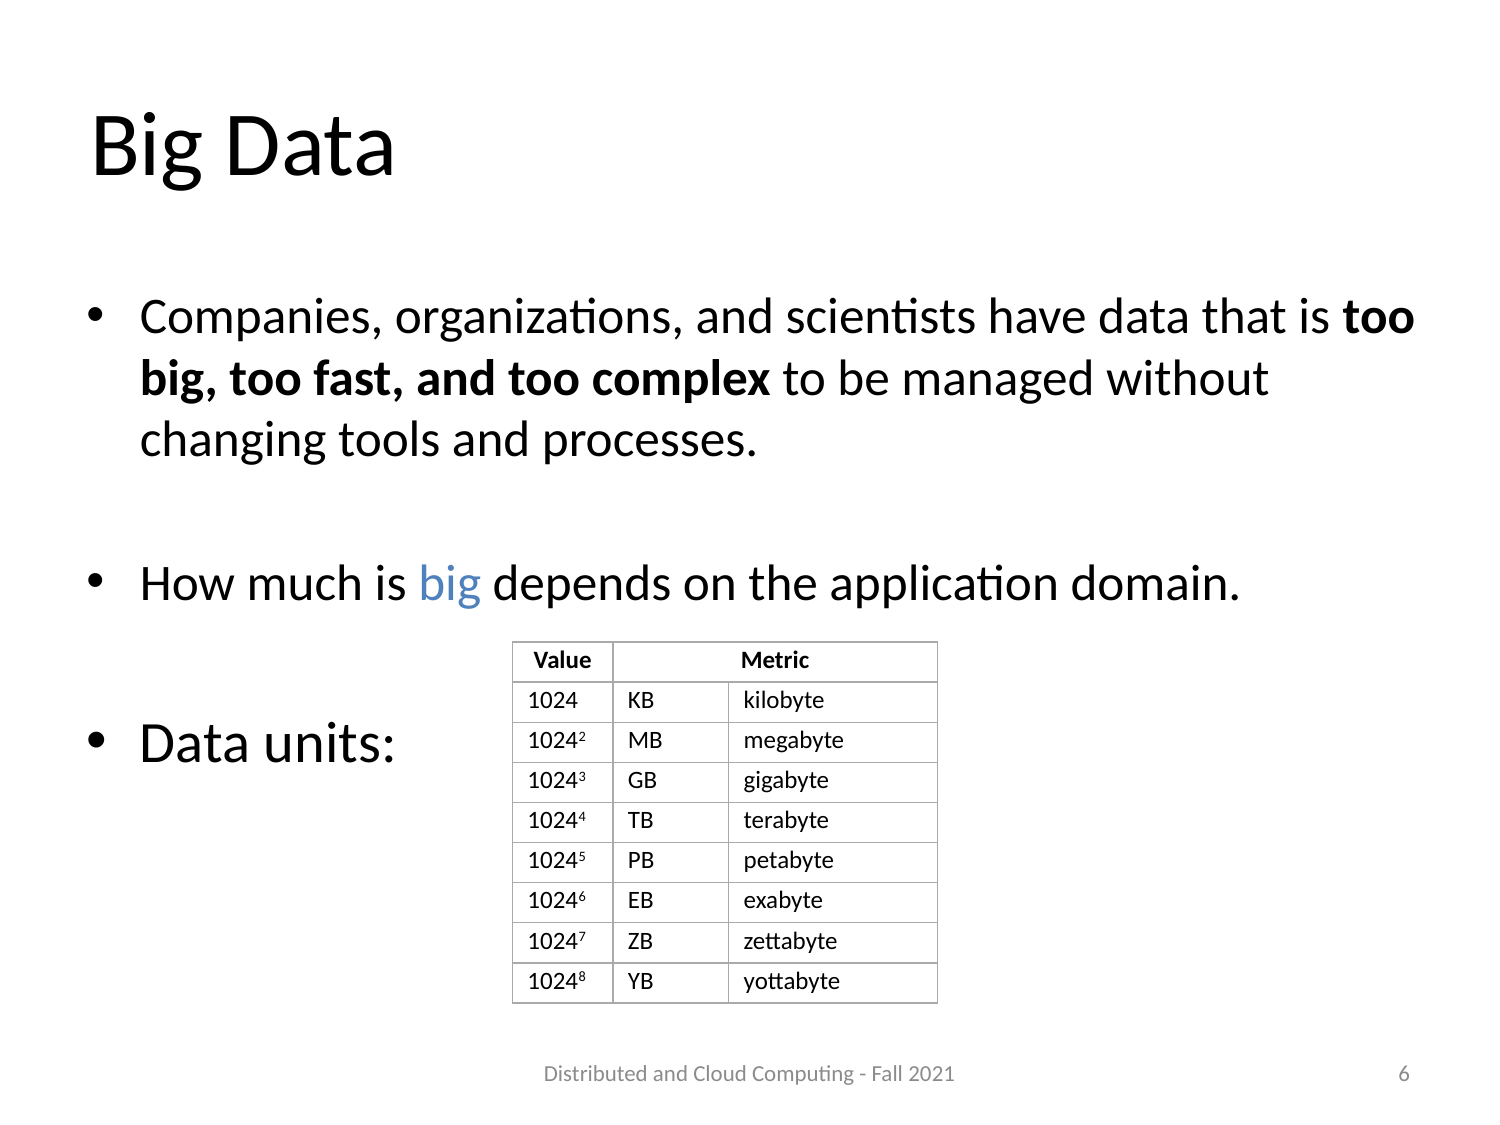

# Big Data
Companies, organizations, and scientists have data that is too big, too fast, and too complex to be managed without changing tools and processes.

How much is big depends on the application domain.

Data units:
| Value | Metric |  |
| --- | --- | --- |
| 1024 | KB | kilobyte |
| 10242 | MB | megabyte |
| 10243 | GB | gigabyte |
| 10244 | TB | terabyte |
| 10245 | PB | petabyte |
| 10246 | EB | exabyte |
| 10247 | ZB | zettabyte |
| 10248 | YB | yottabyte |
Distributed and Cloud Computing - Fall 2021
6